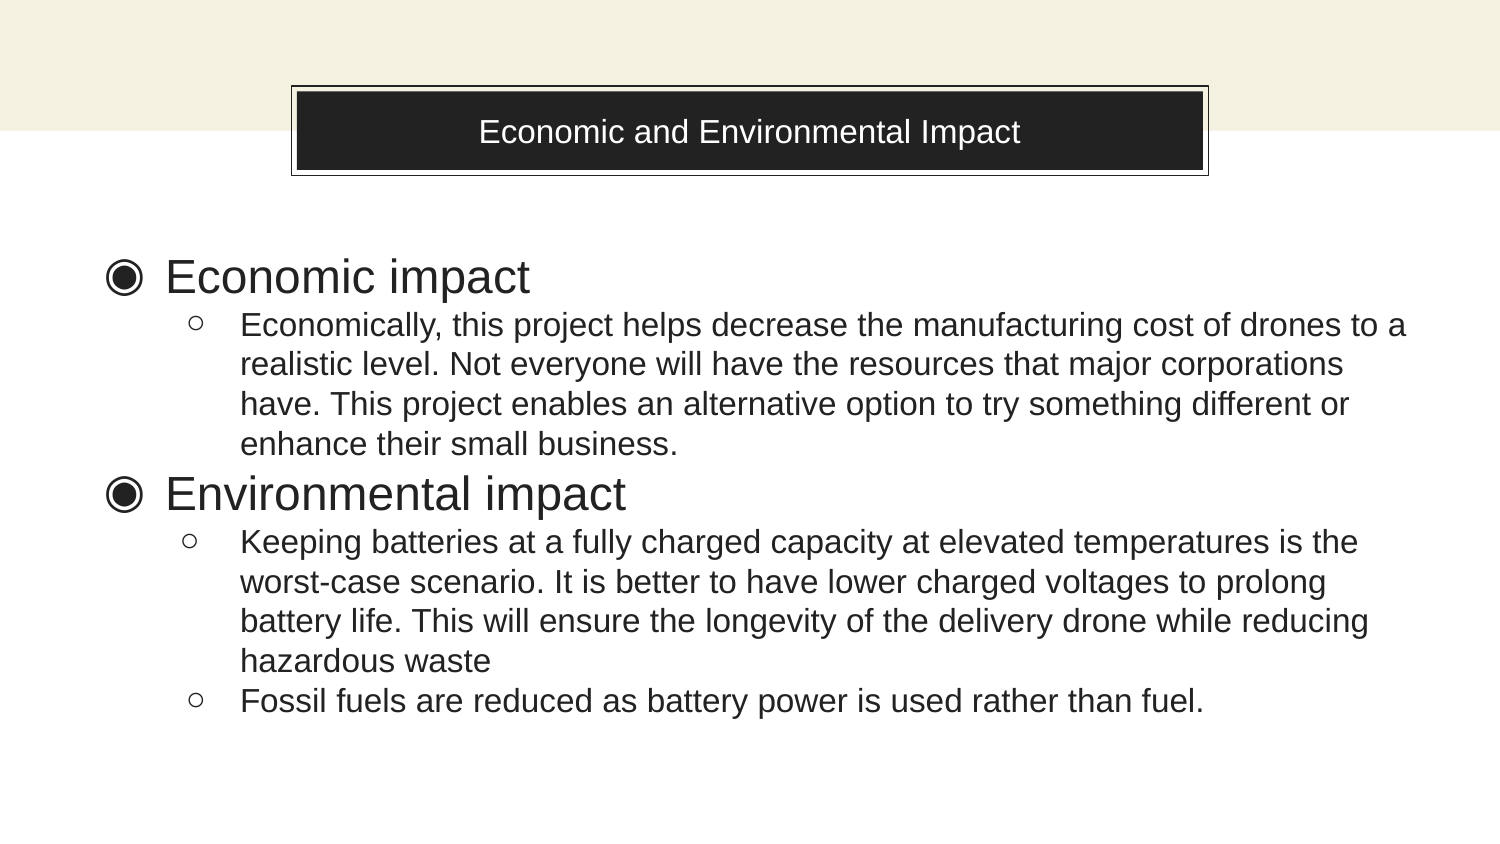

# Economic and Environmental Impact
Economic impact
Economically, this project helps decrease the manufacturing cost of drones to a realistic level. Not everyone will have the resources that major corporations have. This project enables an alternative option to try something different or enhance their small business.
Environmental impact
Keeping batteries at a fully charged capacity at elevated temperatures is the worst-case scenario. It is better to have lower charged voltages to prolong battery life. This will ensure the longevity of the delivery drone while reducing hazardous waste
Fossil fuels are reduced as battery power is used rather than fuel.